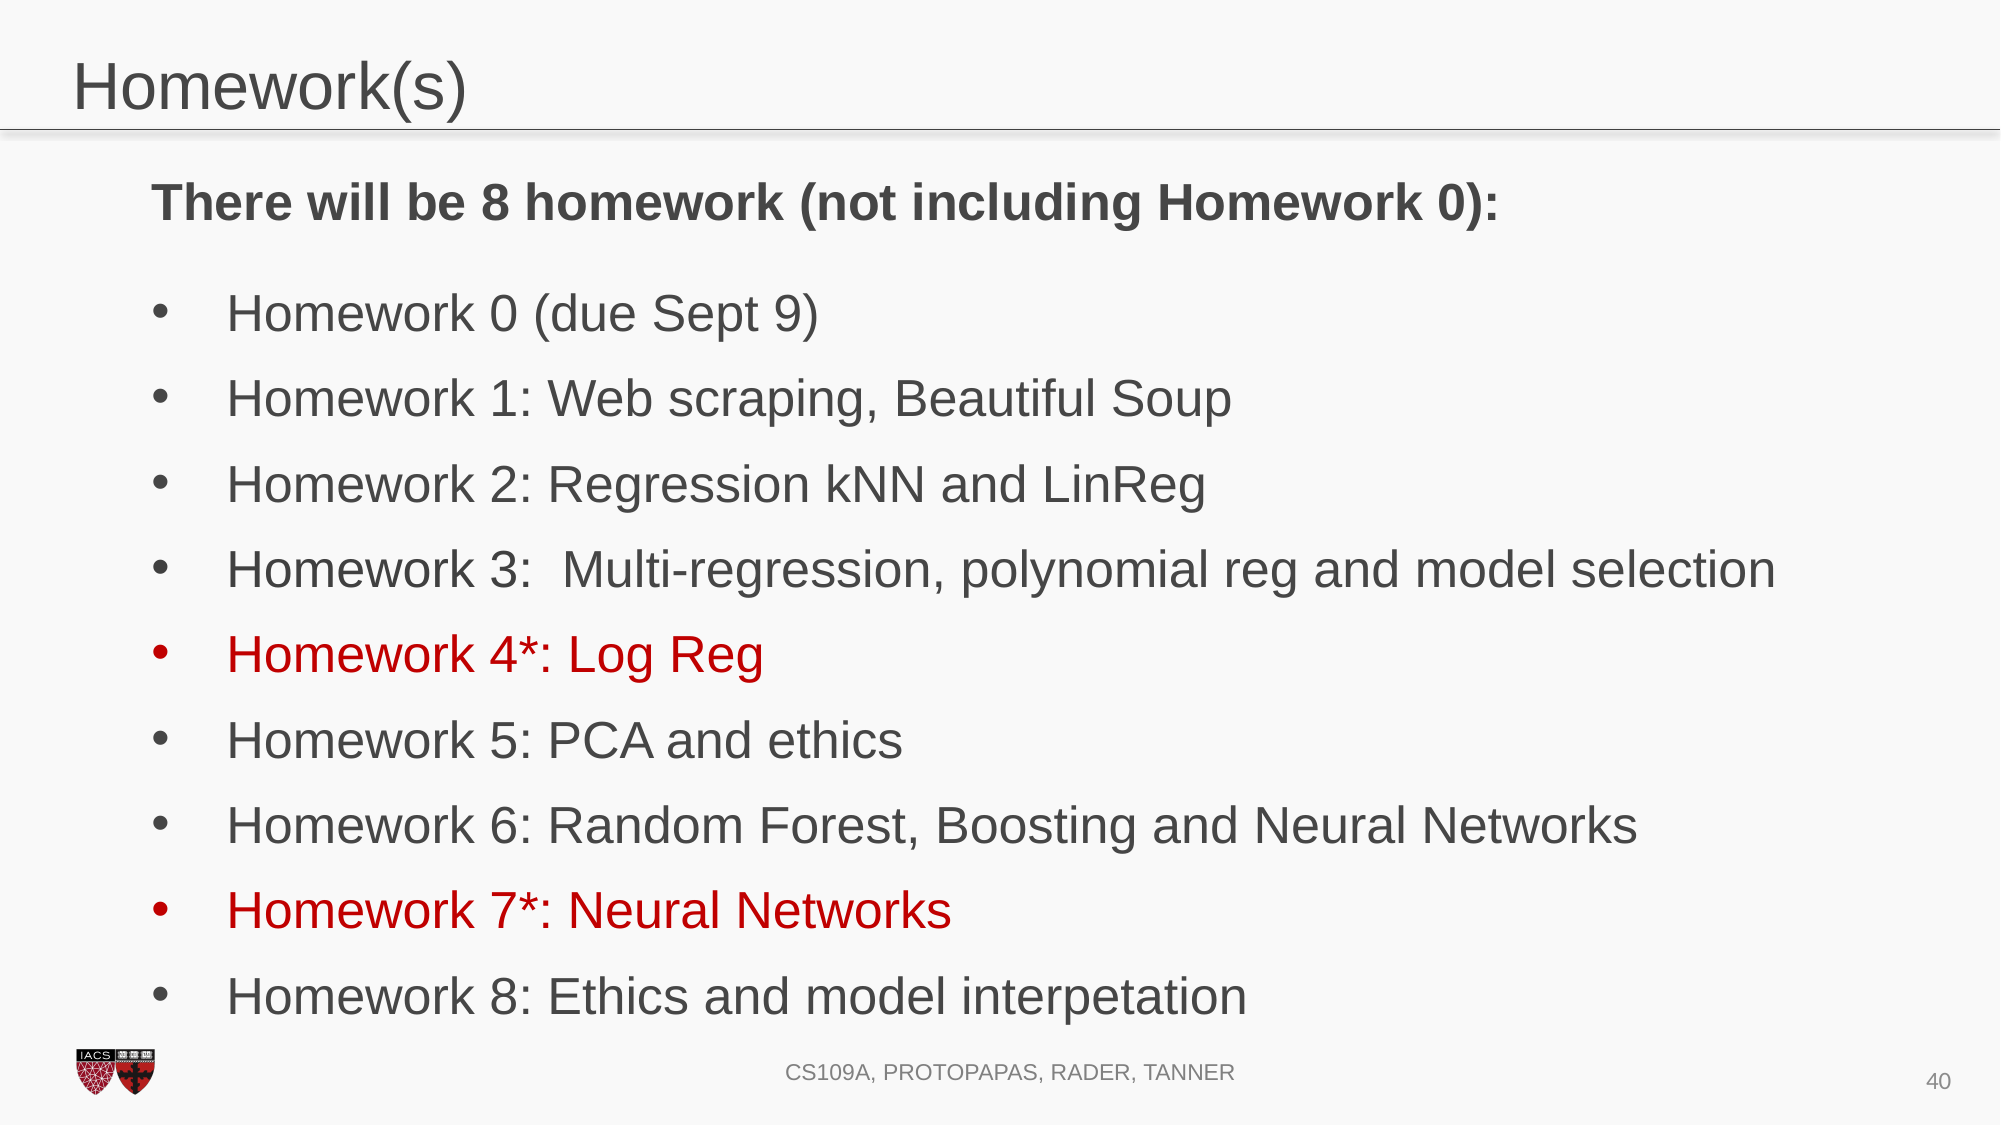

# Homework(s)
There will be 8 homework (not including Homework 0):
Homework 0 (due Sept 9)
Homework 1: Web scraping, Beautiful Soup
Homework 2: Regression kNN and LinReg
Homework 3:  Multi-regression, polynomial reg and model selection
Homework 4*: Log Reg
Homework 5: PCA and ethics
Homework 6: Random Forest, Boosting and Neural Networks
Homework 7*: Neural Networks
Homework 8: Ethics and model interpetation

40